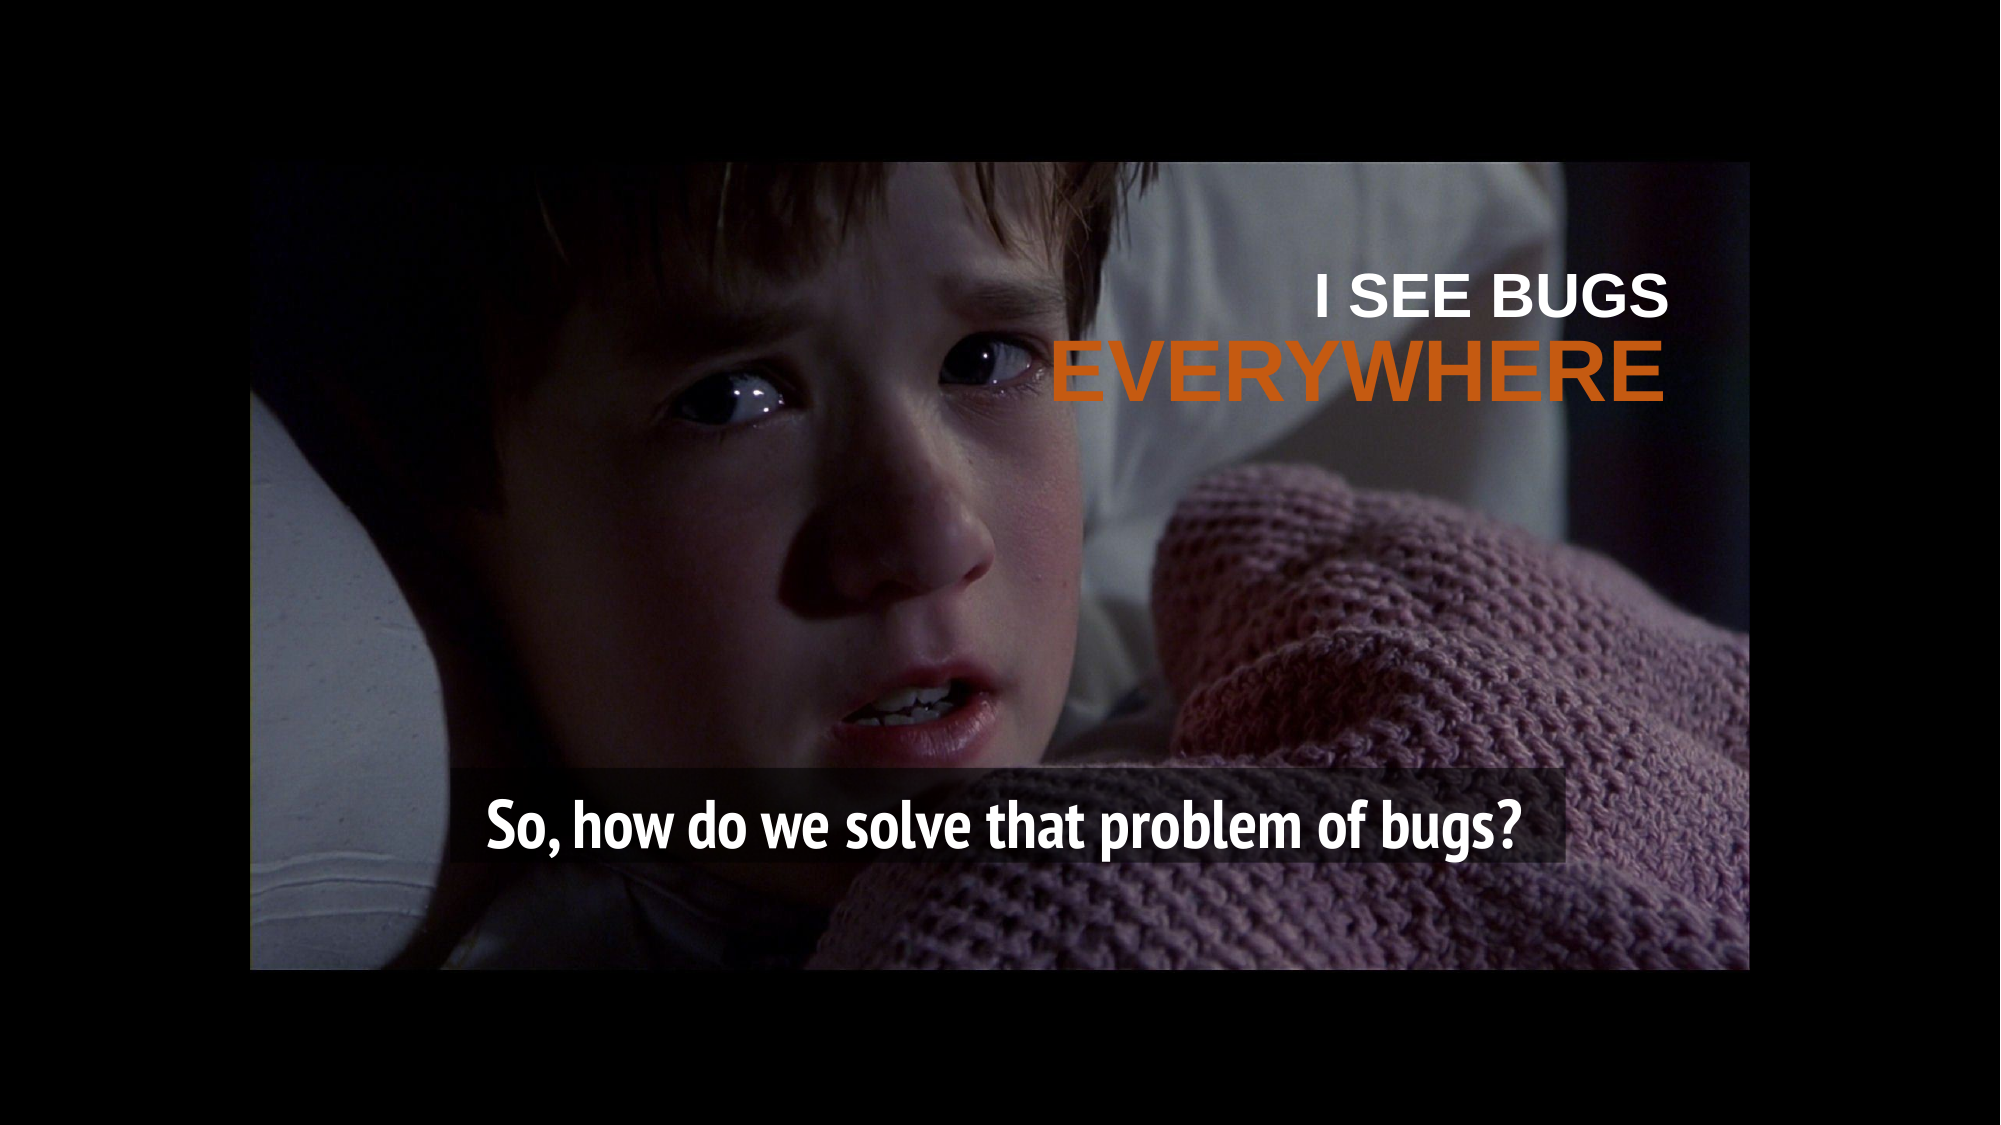

I SEE BUGS
# EVERYWHERE
So, how do we solve that problem of bugs?